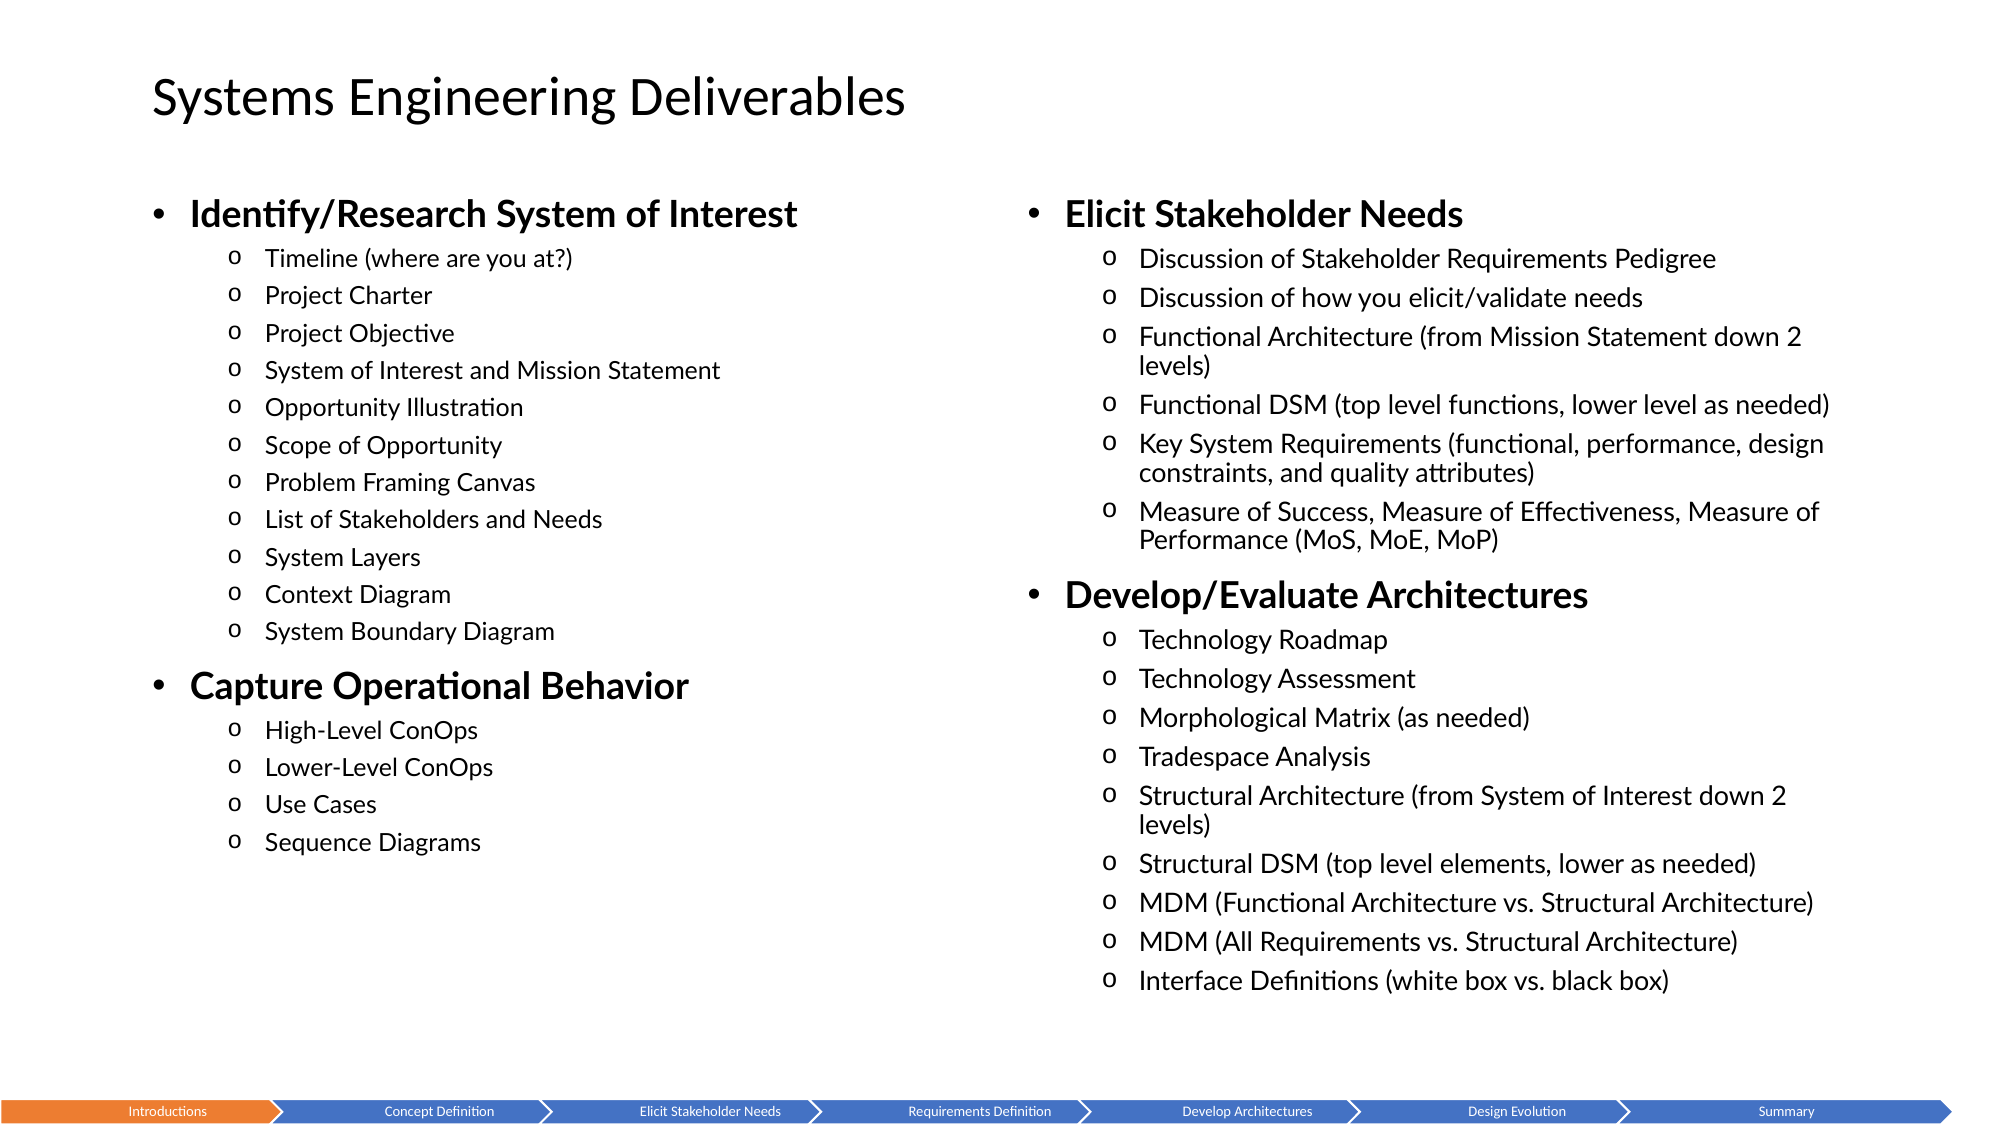

# Systems Engineering Deliverables
Identify/Research System of Interest
Timeline (where are you at?)
Project Charter
Project Objective
System of Interest and Mission Statement
Opportunity Illustration
Scope of Opportunity
Problem Framing Canvas
List of Stakeholders and Needs
System Layers
Context Diagram
System Boundary Diagram
Capture Operational Behavior
High-Level ConOps
Lower-Level ConOps
Use Cases
Sequence Diagrams

Elicit Stakeholder Needs
Discussion of Stakeholder Requirements Pedigree
Discussion of how you elicit/validate needs
Functional Architecture (from Mission Statement down 2 levels)
Functional DSM (top level functions, lower level as needed)
Key System Requirements (functional, performance, design constraints, and quality attributes)
Measure of Success, Measure of Effectiveness, Measure of Performance (MoS, MoE, MoP)
Develop/Evaluate Architectures
Technology Roadmap
Technology Assessment
Morphological Matrix (as needed)
Tradespace Analysis
Structural Architecture (from System of Interest down 2 levels)
Structural DSM (top level elements, lower as needed)
MDM (Functional Architecture vs. Structural Architecture)
MDM (All Requirements vs. Structural Architecture)
Interface Definitions (white box vs. black box)

Introductions
Concept Definition
 Elicit Stakeholder Needs
 Requirements Definition
Develop Architectures
Design Evolution
Summary